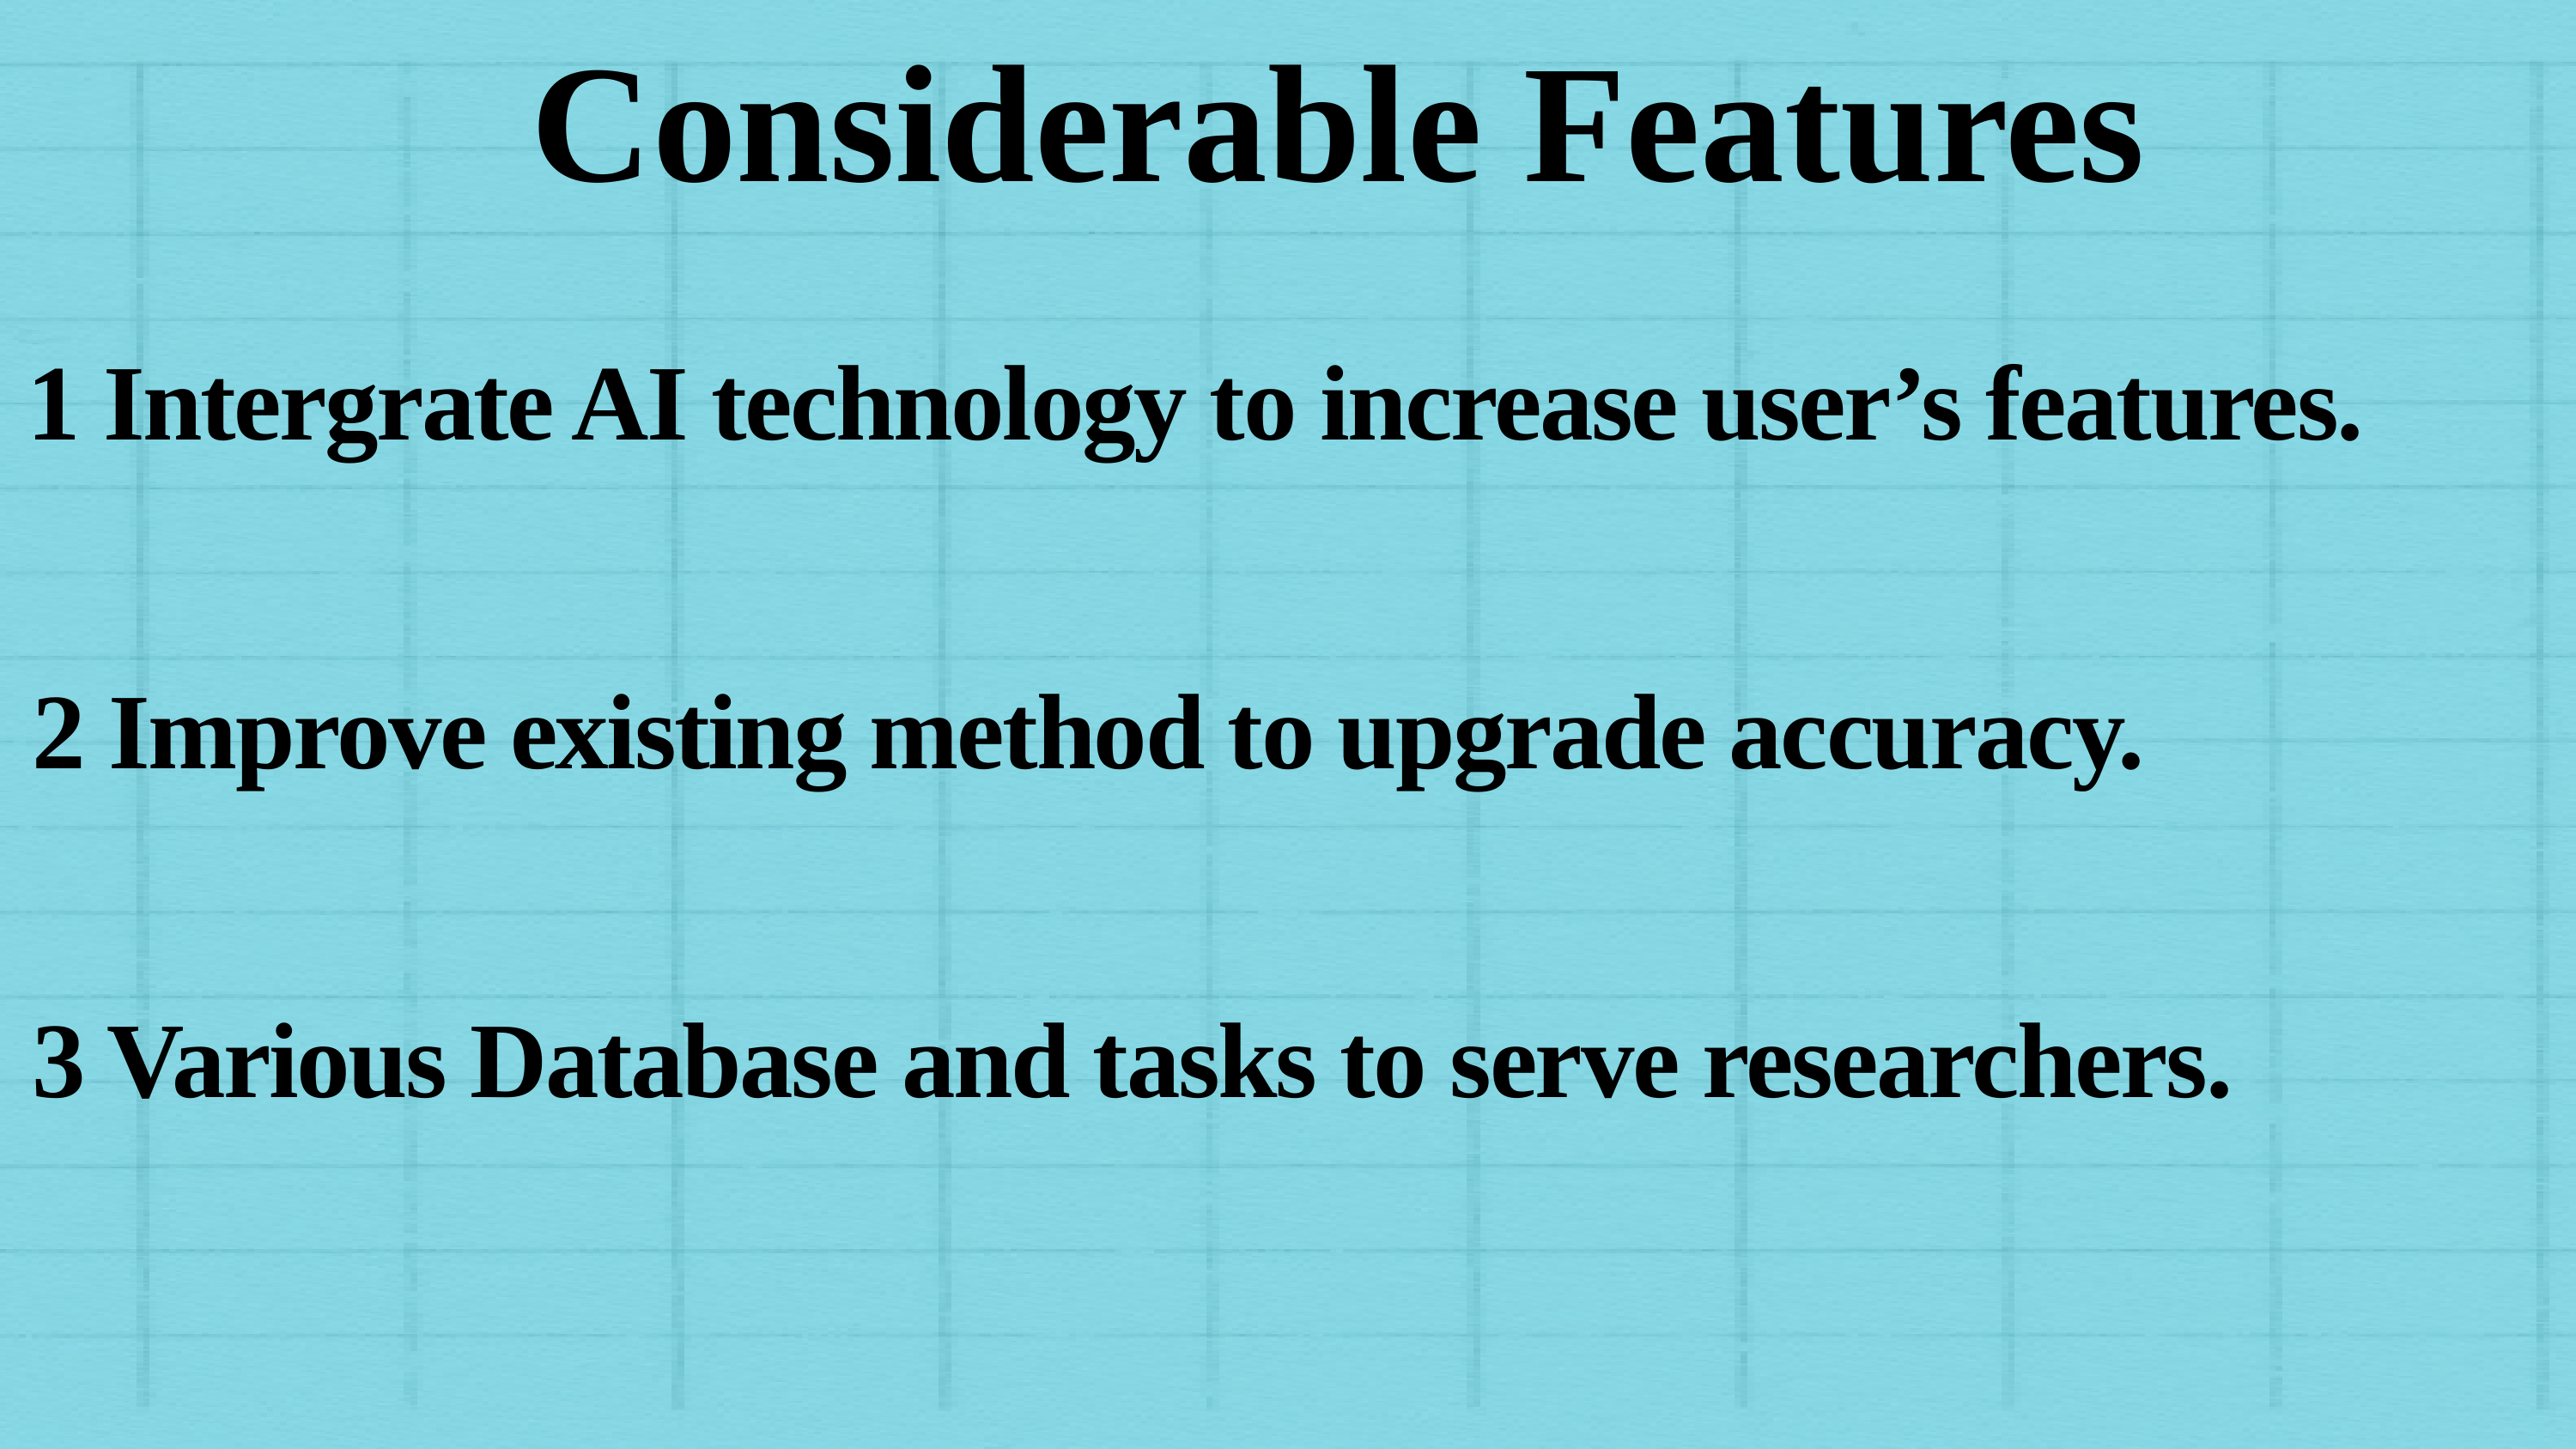

Considerable Features
 1 Intergrate AI technology to increase user’s features.
2 Improve existing method to upgrade accuracy.
3 Various Database and tasks to serve researchers.